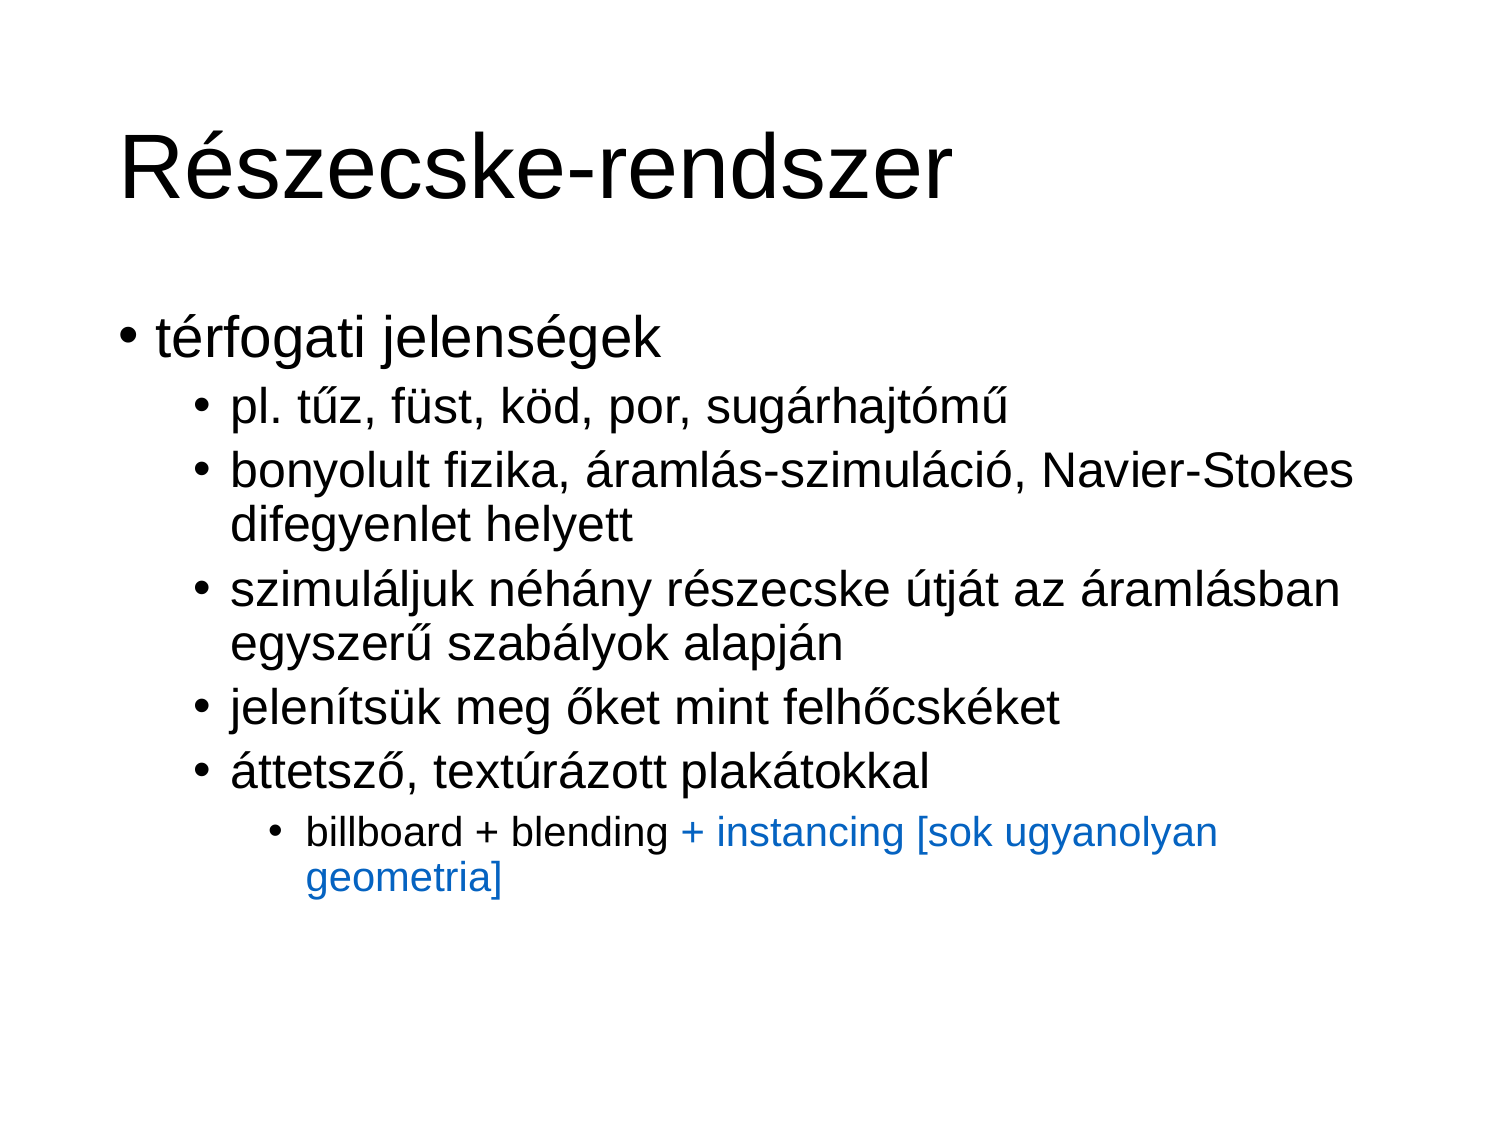

# Részecske-rendszer
térfogati jelenségek
pl. tűz, füst, köd, por, sugárhajtómű
bonyolult fizika, áramlás-szimuláció, Navier-Stokes difegyenlet helyett
szimuláljuk néhány részecske útját az áramlásban egyszerű szabályok alapján
jelenítsük meg őket mint felhőcskéket
áttetsző, textúrázott plakátokkal
billboard + blending + instancing [sok ugyanolyan geometria]